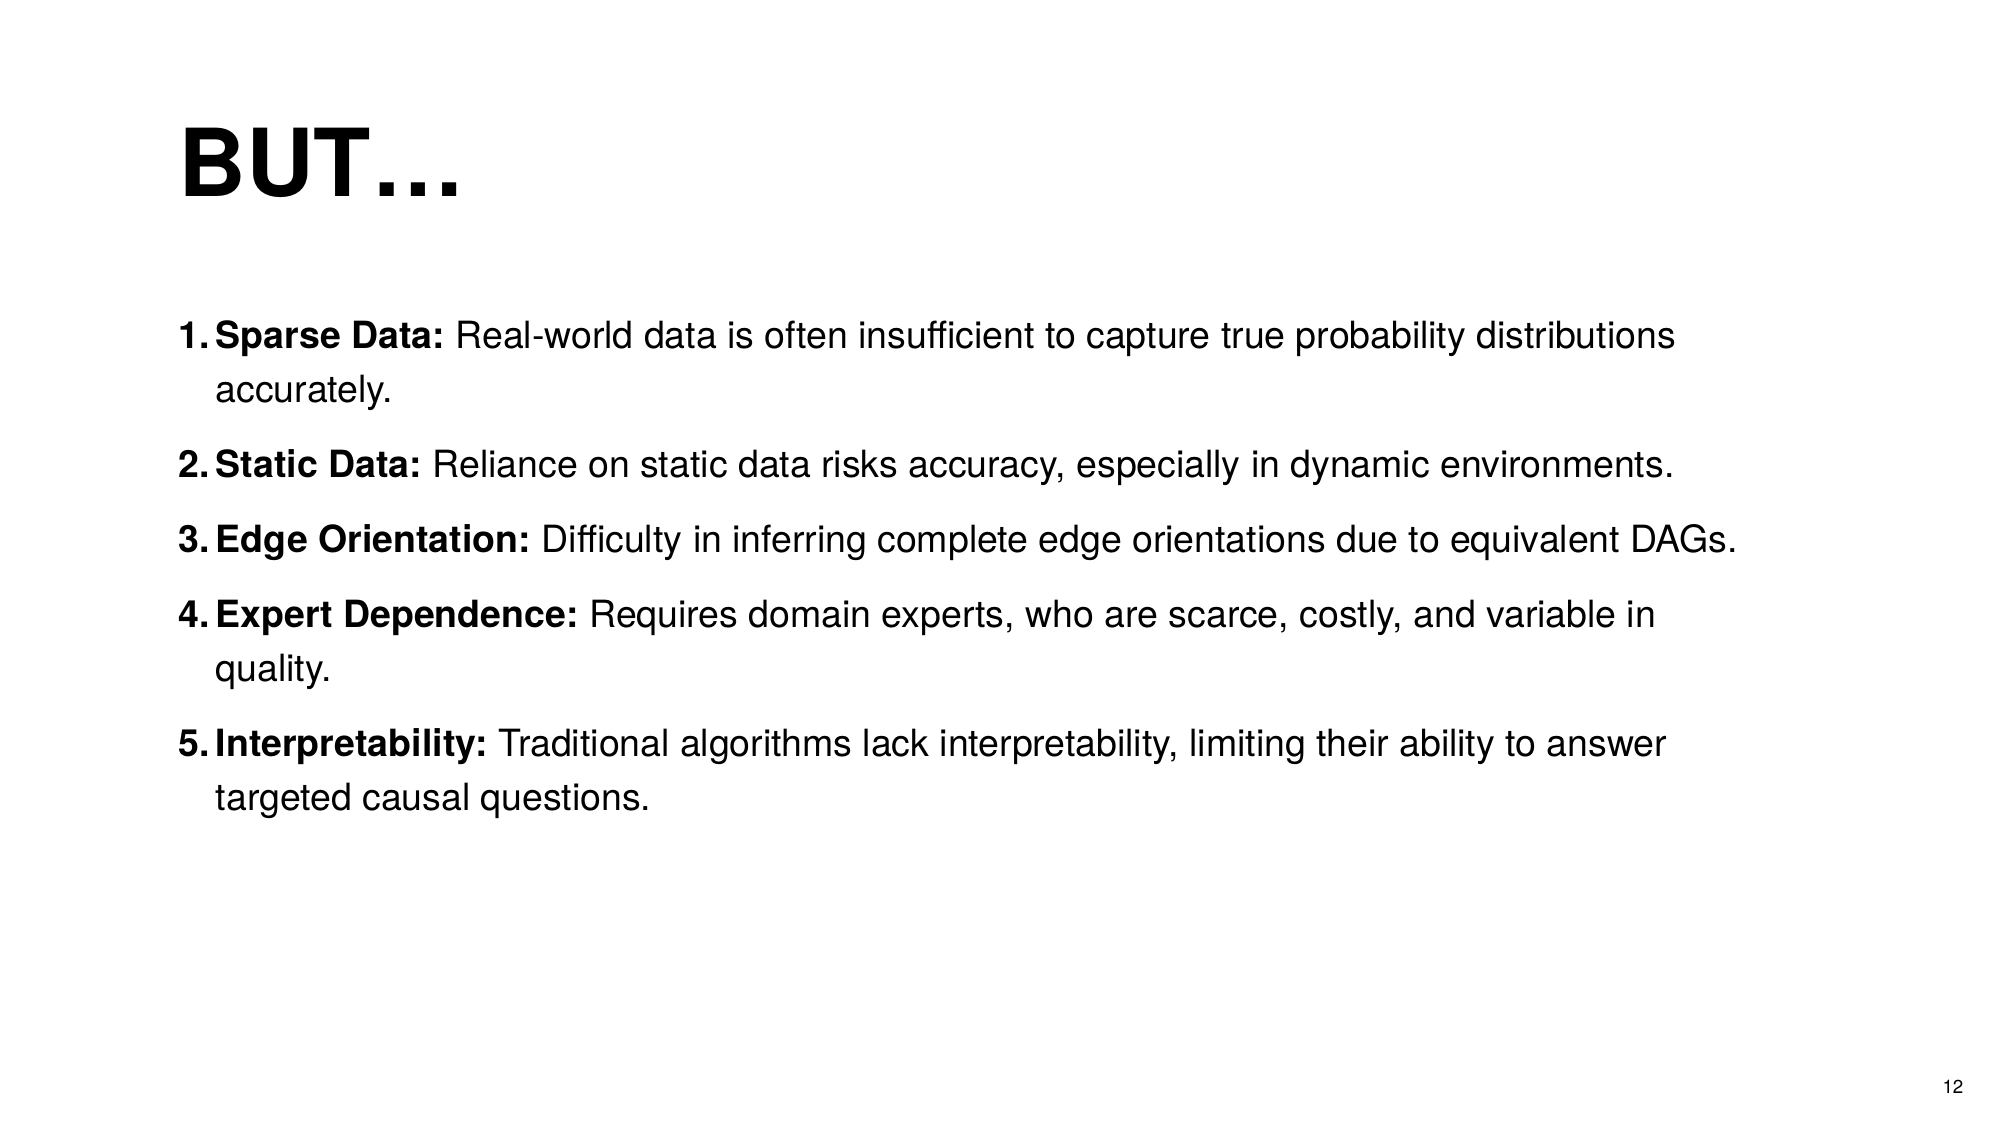

# BUT…
Sparse Data: Real-world data is often insufficient to capture true probability distributions accurately.
Static Data: Reliance on static data risks accuracy, especially in dynamic environments.
Edge Orientation: Difficulty in inferring complete edge orientations due to equivalent DAGs.
Expert Dependence: Requires domain experts, who are scarce, costly, and variable in quality.
Interpretability: Traditional algorithms lack interpretability, limiting their ability to answer targeted causal questions.
12